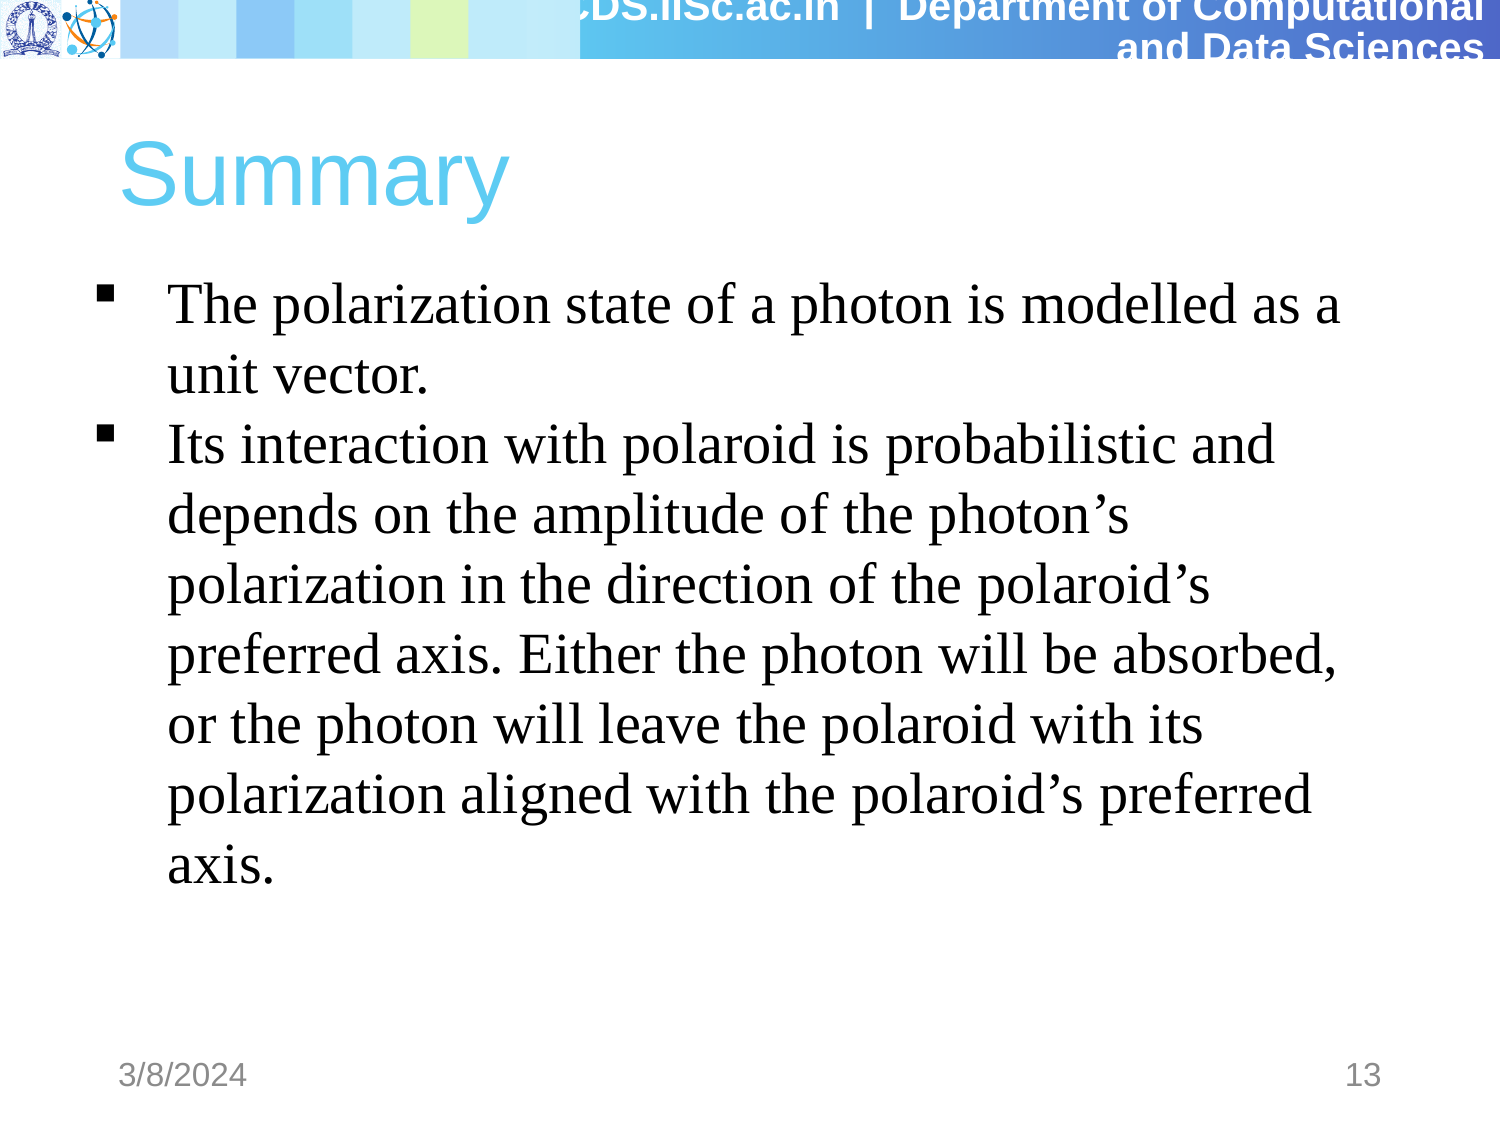

# Summary
The polarization state of a photon is modelled as a unit vector.
Its interaction with polaroid is probabilistic and depends on the amplitude of the photon’s polarization in the direction of the polaroid’s preferred axis. Either the photon will be absorbed, or the photon will leave the polaroid with its polarization aligned with the polaroid’s preferred axis.
3/8/2024
13